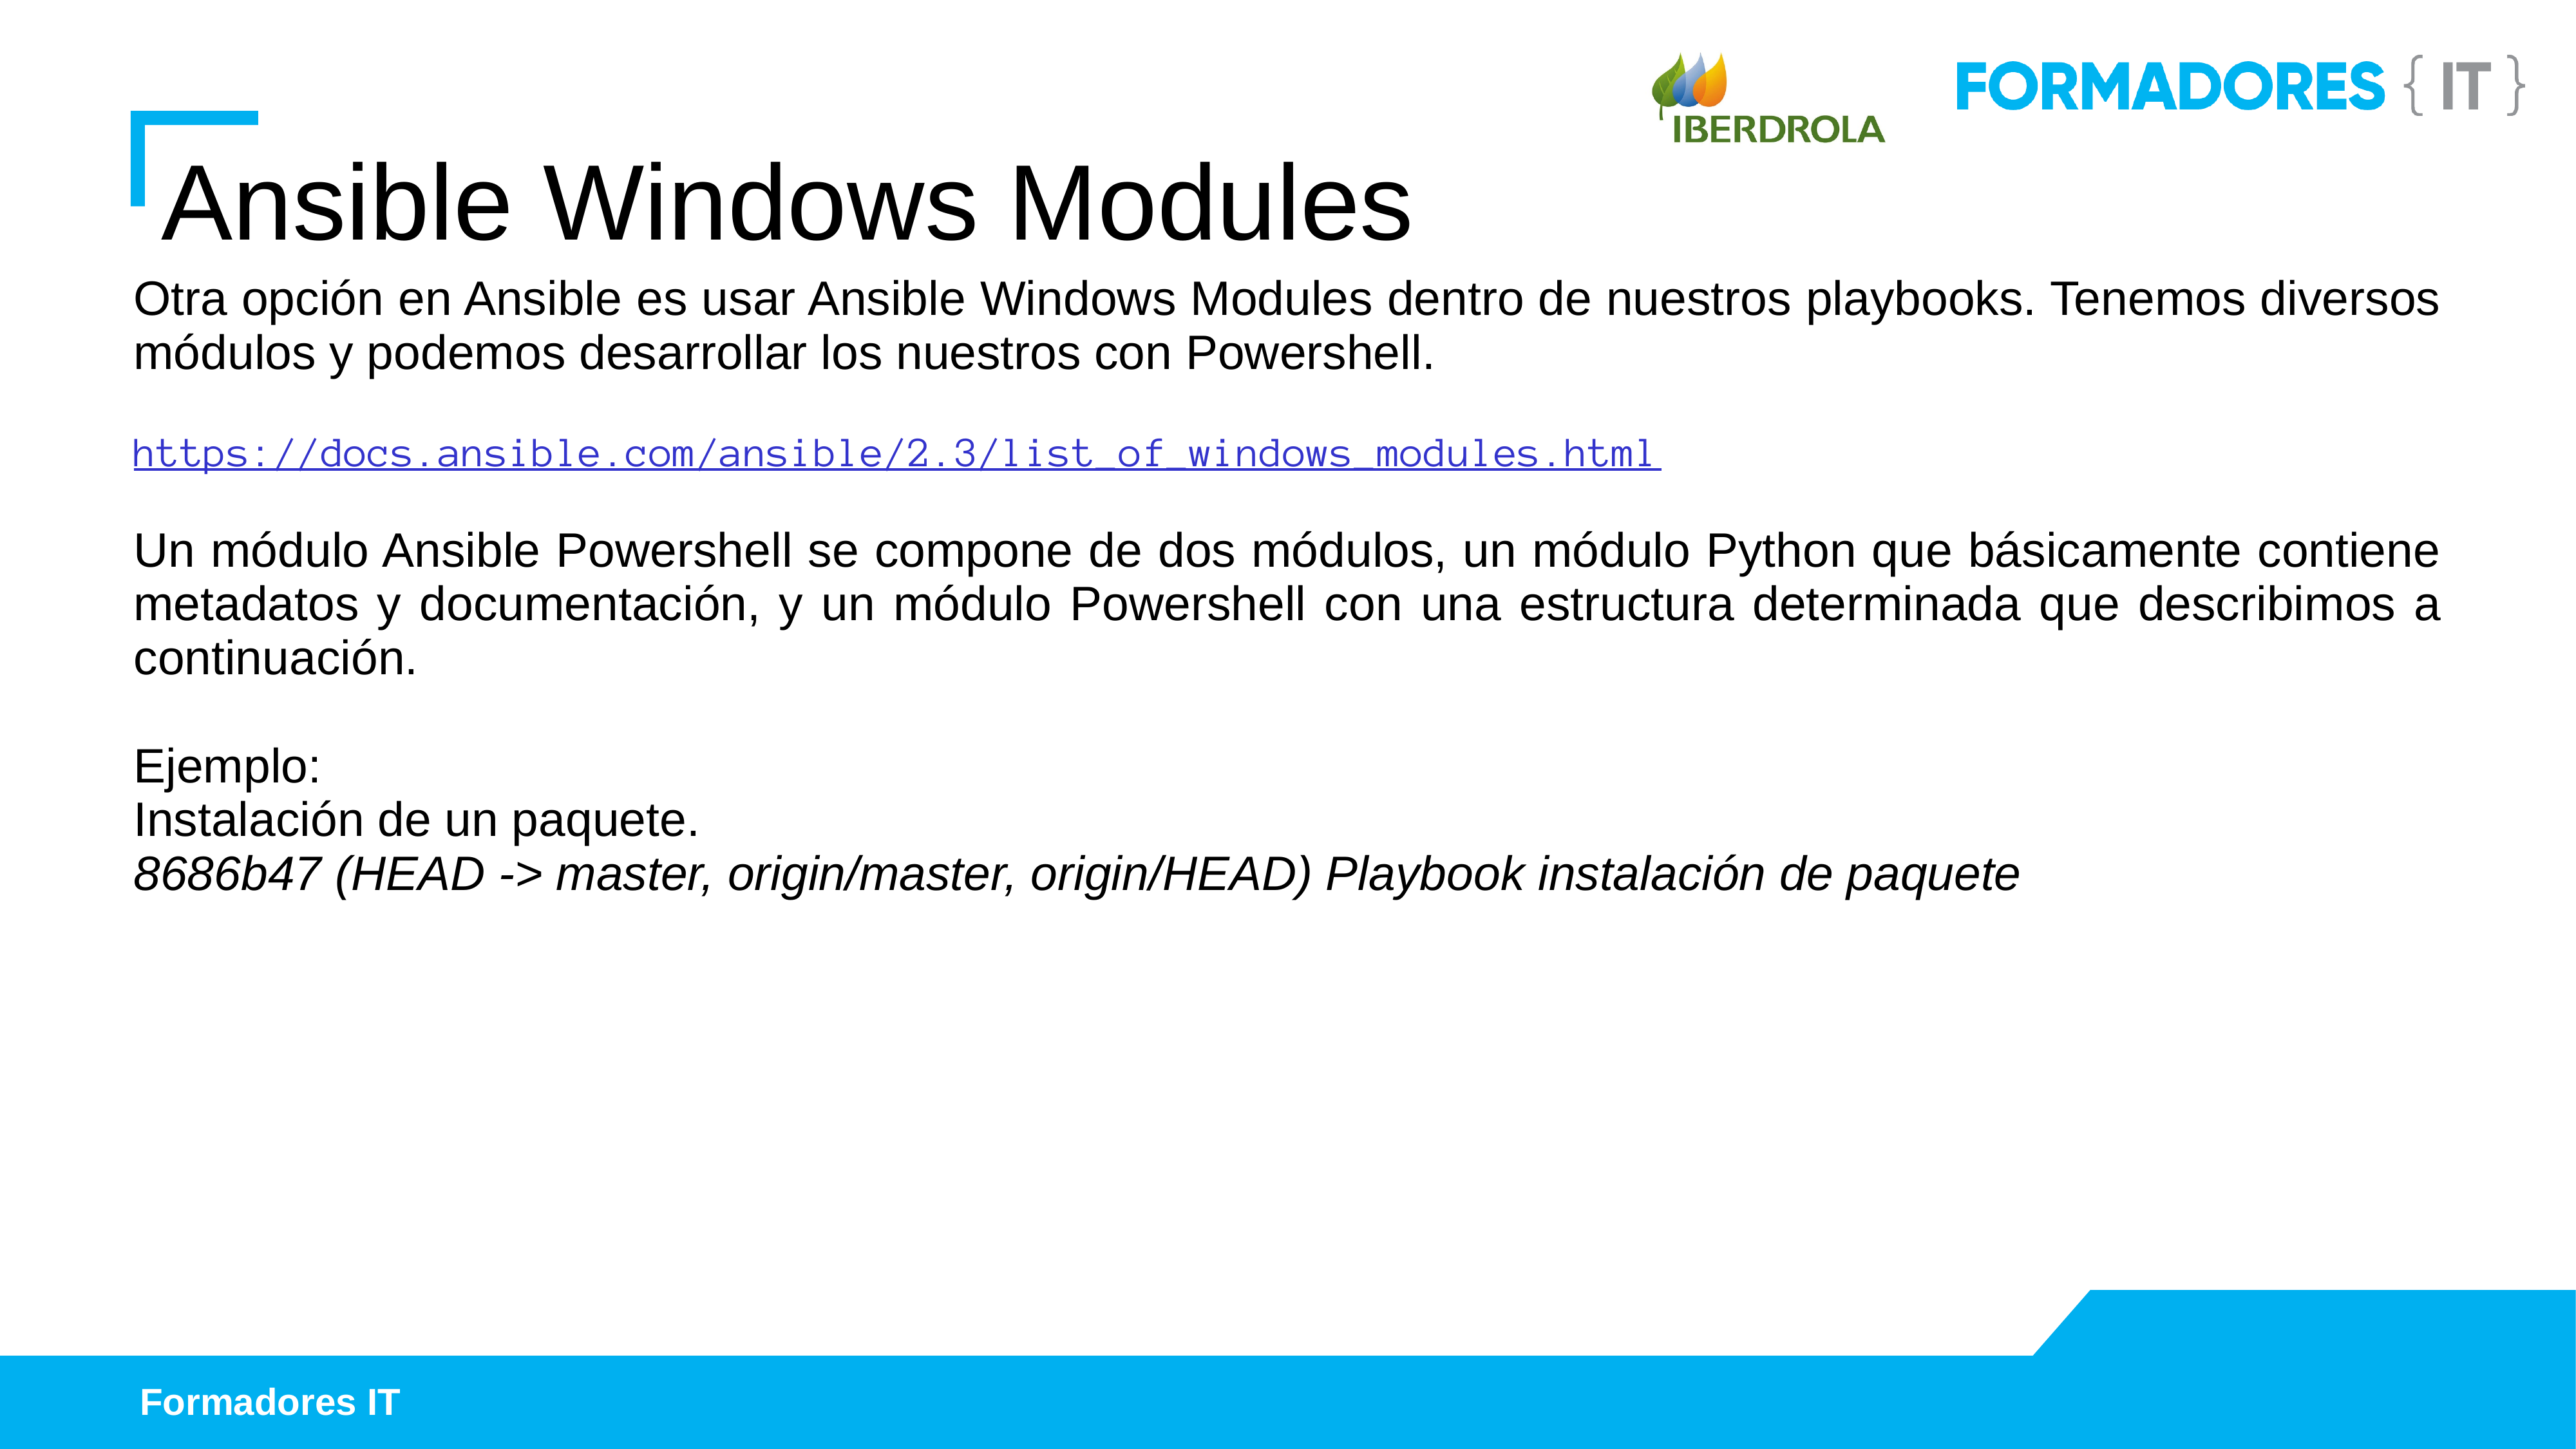

Ansible Windows Modules
Otra opción en Ansible es usar Ansible Windows Modules dentro de nuestros playbooks. Tenemos diversos módulos y podemos desarrollar los nuestros con Powershell.

https://docs.ansible.com/ansible/2.3/list_of_windows_modules.html

Un módulo Ansible Powershell se compone de dos módulos, un módulo Python que básicamente contiene metadatos y documentación, y un módulo Powershell con una estructura determinada que describimos a continuación.

Ejemplo:
Instalación de un paquete.
8686b47 (HEAD -> master, origin/master, origin/HEAD) Playbook instalación de paquete